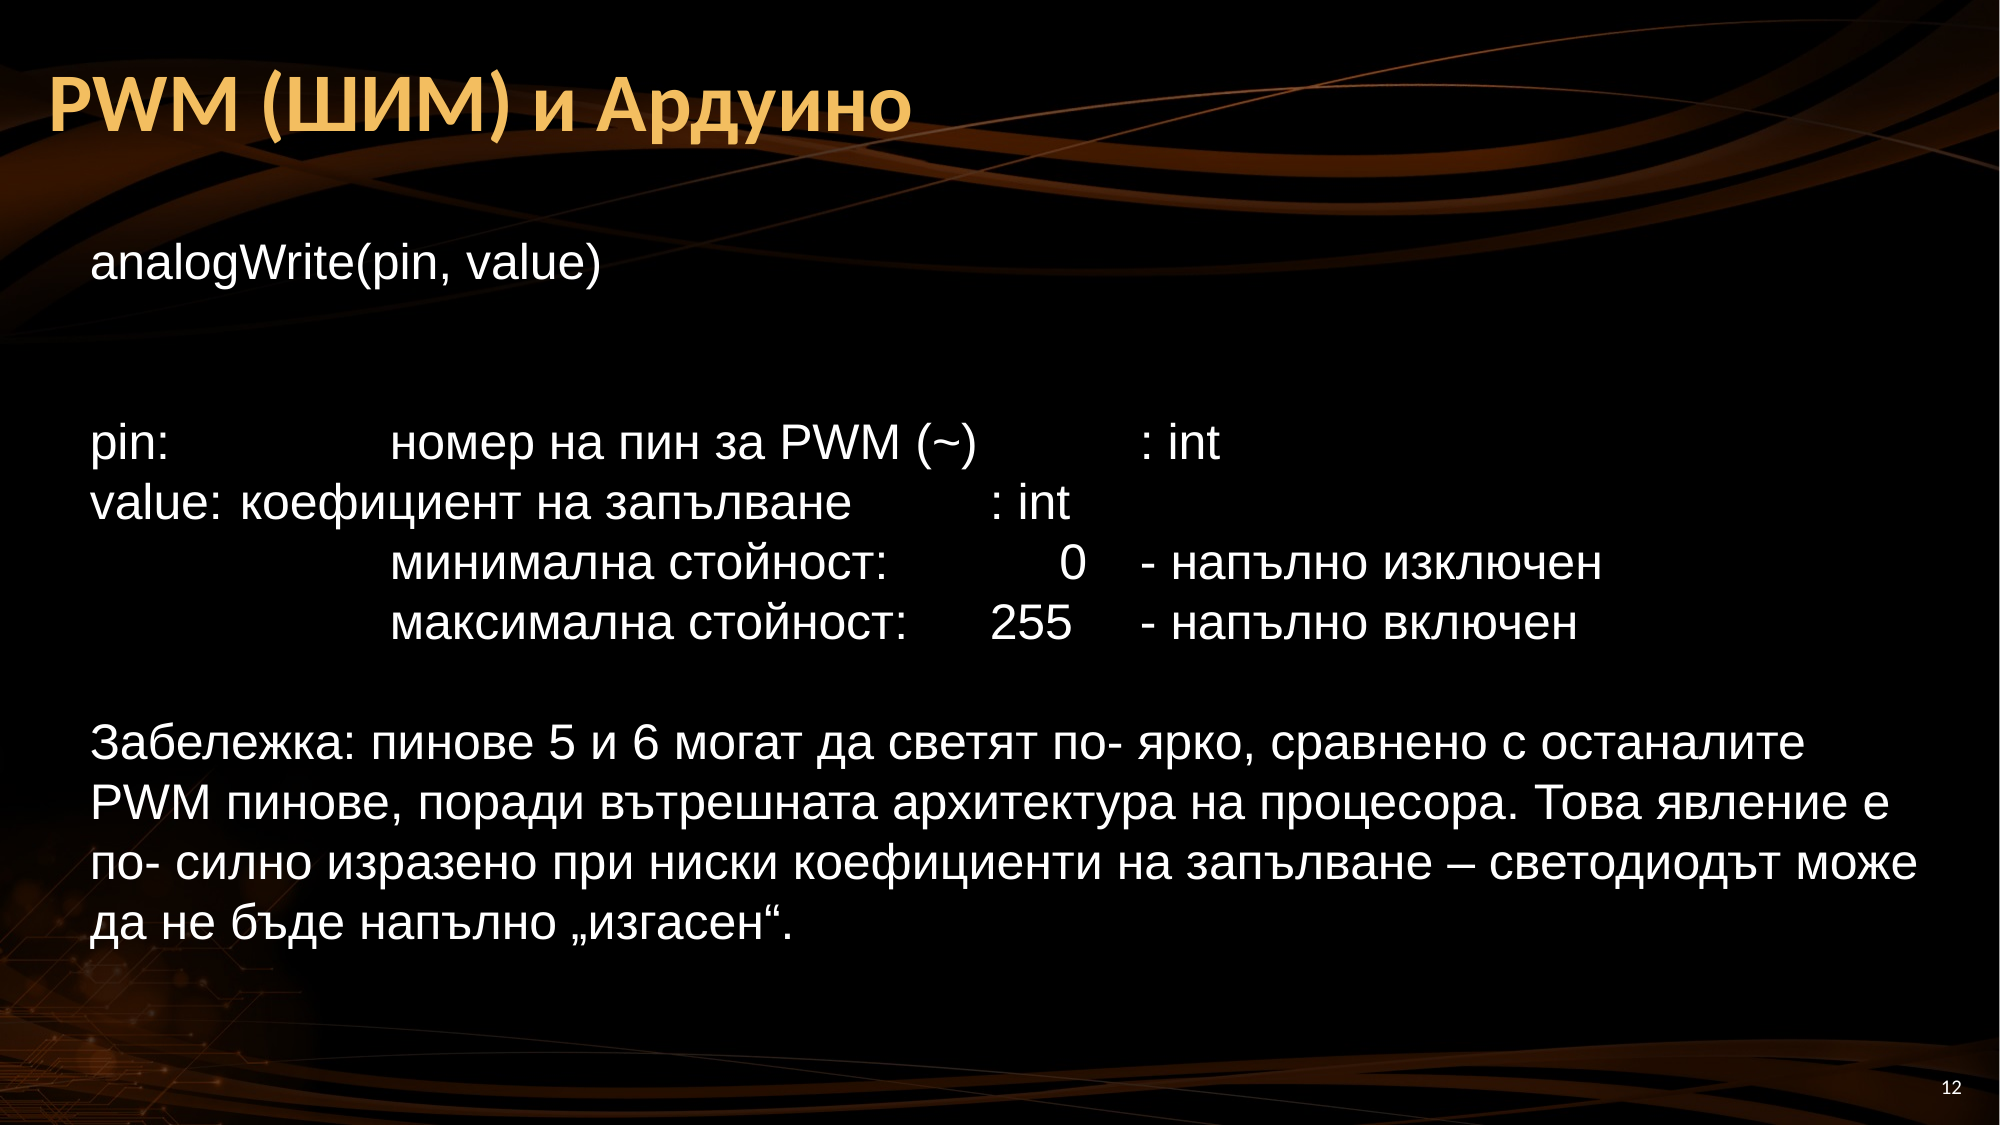

PWM (ШИМ) и Ардуино

analogWrite(pin, value)

pin: 		номер на пин за PWM (~) 	: int
value: 	коефициент на запълване	: int
		минимална стойност: 	     0  	- напълно изключен
		максимална стойност:	255 	- напълно включен

Забележка: пинове 5 и 6 могат да светят по- ярко, сравнено с останалите PWM пинове, поради вътрешната архитектура на процесора. Това явление е по- силно изразено при ниски коефициенти на запълване – светодиодът може да не бъде напълно „изгасен“.

12